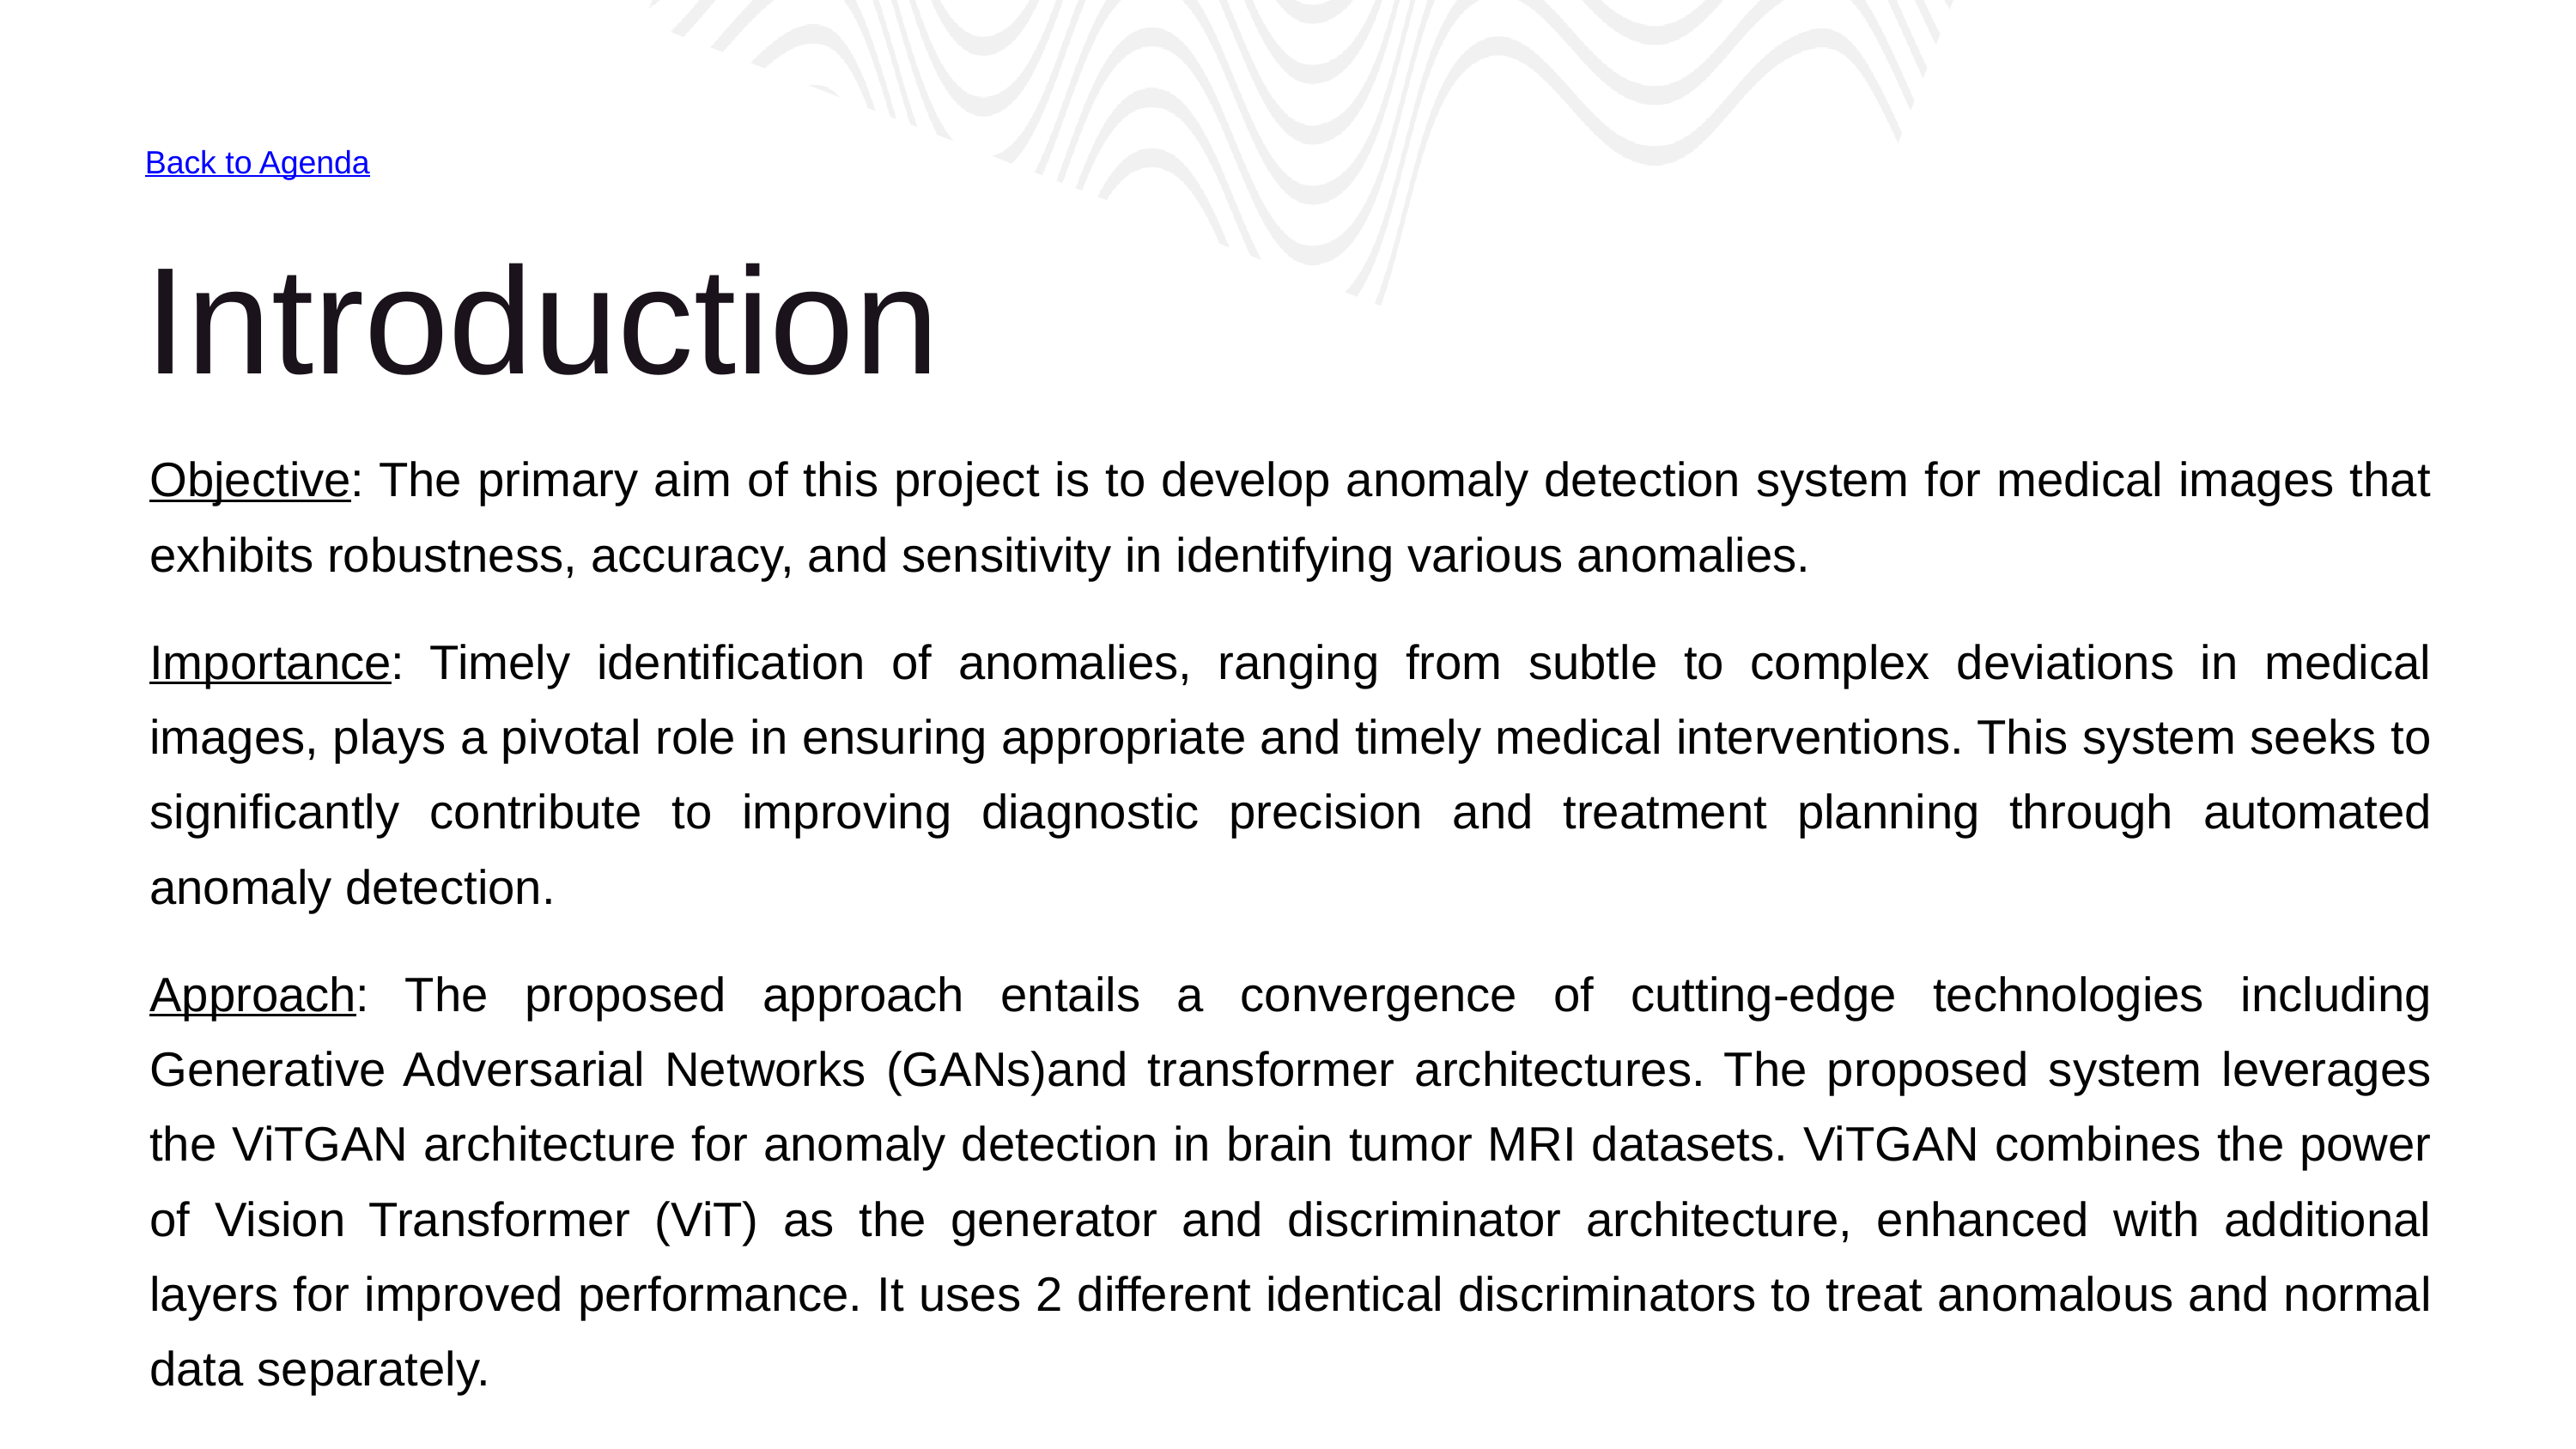

Back to Agenda
Introduction
Objective: The primary aim of this project is to develop anomaly detection system for medical images that exhibits robustness, accuracy, and sensitivity in identifying various anomalies.
Importance: Timely identification of anomalies, ranging from subtle to complex deviations in medical images, plays a pivotal role in ensuring appropriate and timely medical interventions. This system seeks to significantly contribute to improving diagnostic precision and treatment planning through automated anomaly detection.
Approach: The proposed approach entails a convergence of cutting-edge technologies including Generative Adversarial Networks (GANs)and transformer architectures. The proposed system leverages the ViTGAN architecture for anomaly detection in brain tumor MRI datasets. ViTGAN combines the power of Vision Transformer (ViT) as the generator and discriminator architecture, enhanced with additional layers for improved performance. It uses 2 different identical discriminators to treat anomalous and normal data separately.